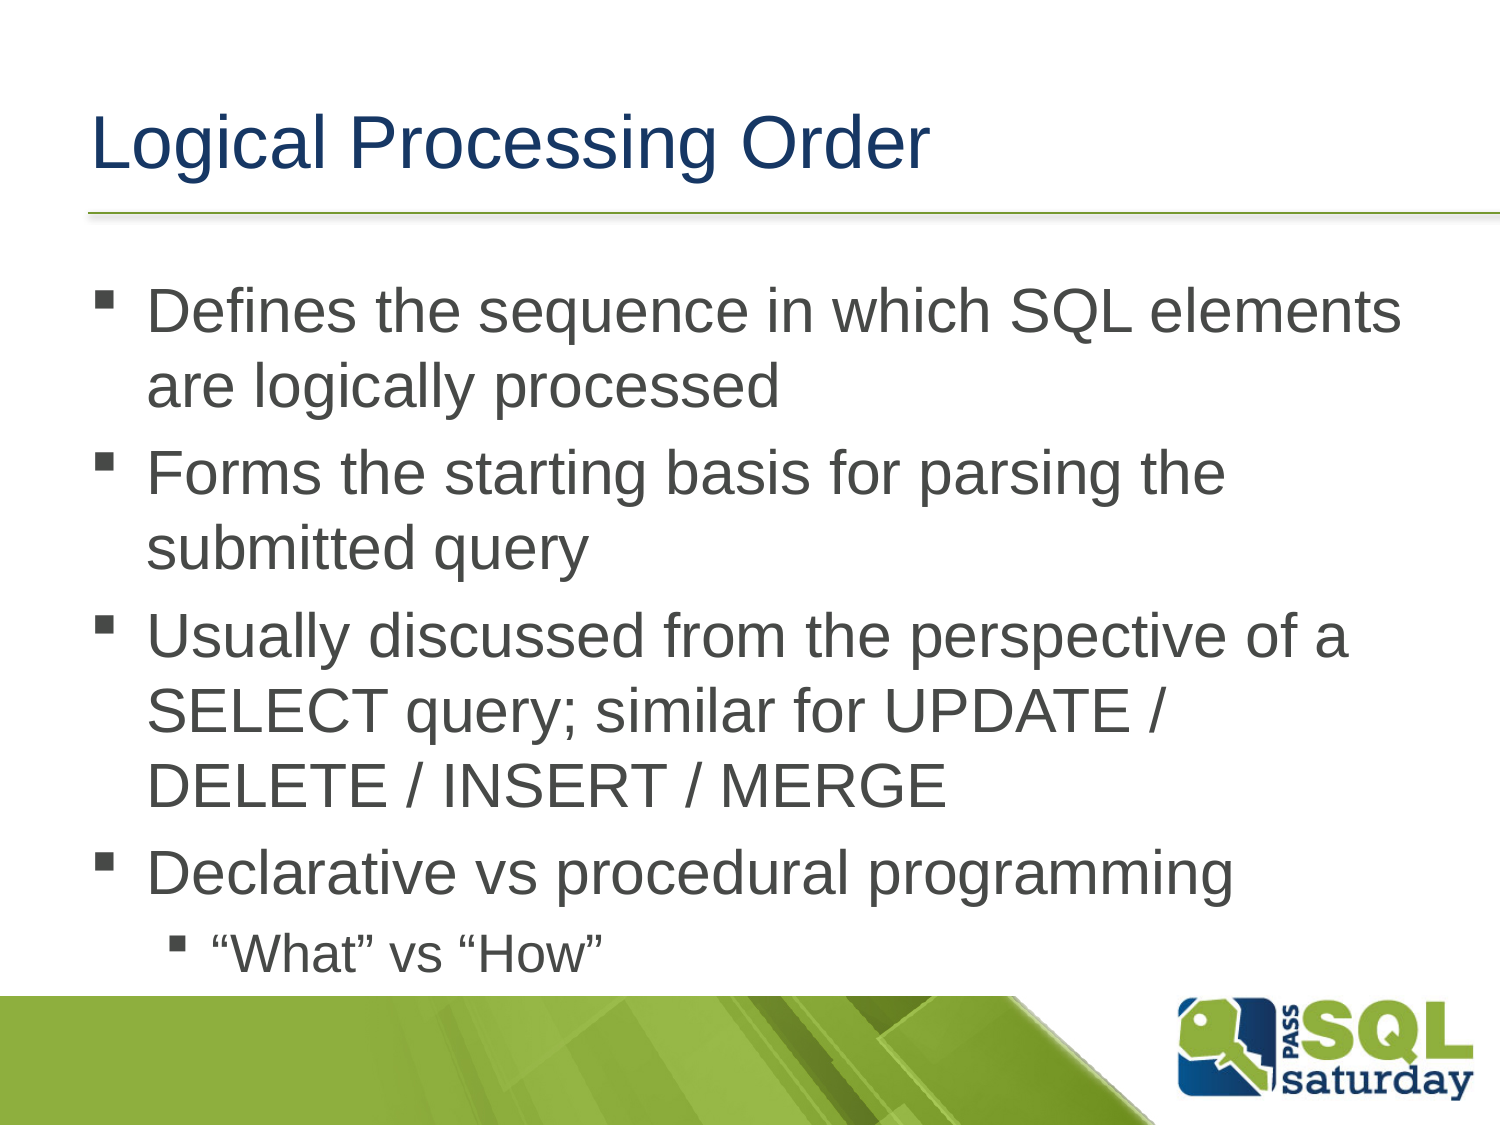

# Logical Processing Order
Defines the sequence in which SQL elements are logically processed
Forms the starting basis for parsing the submitted query
Usually discussed from the perspective of a SELECT query; similar for UPDATE / DELETE / INSERT / MERGE
Declarative vs procedural programming
“What” vs “How”